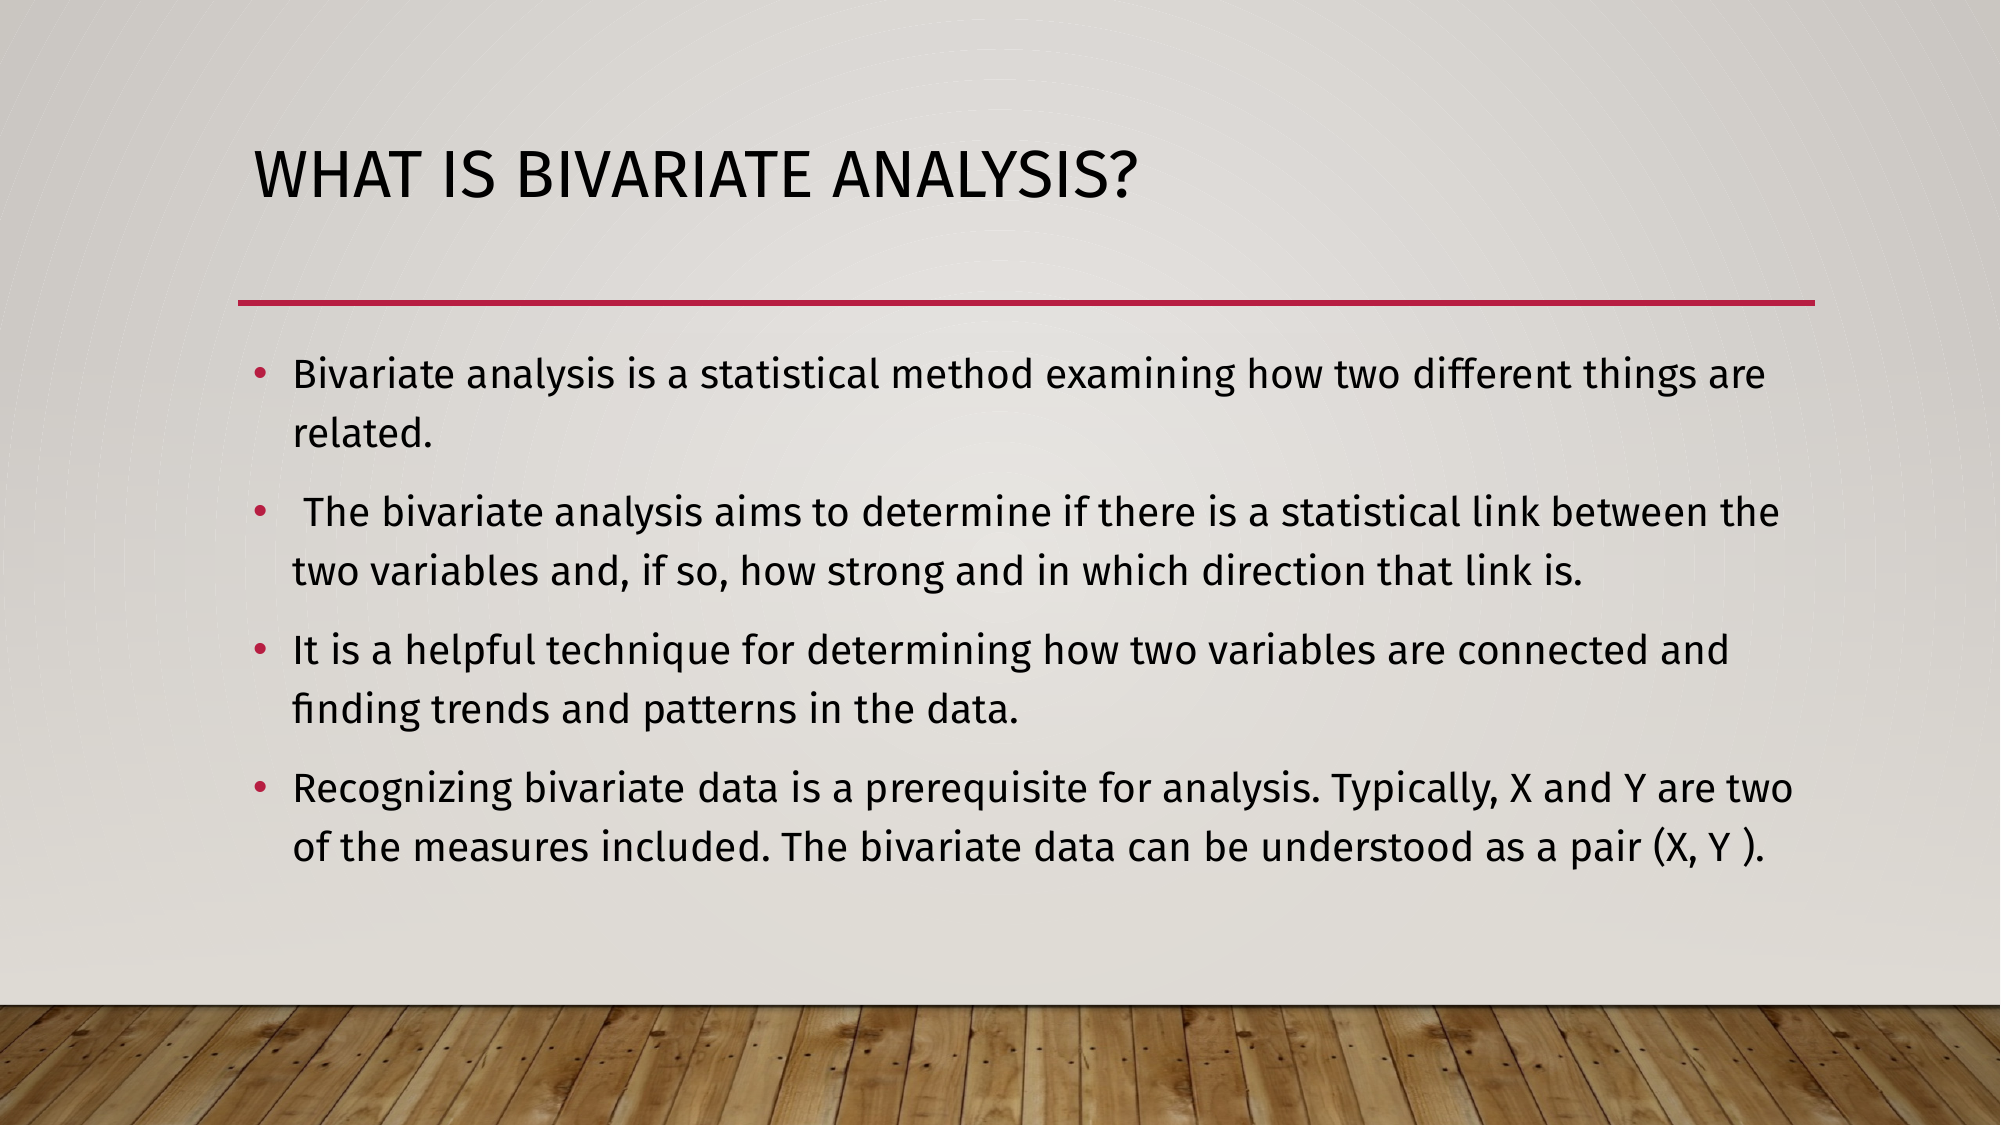

# What is bivariate analysis?
Bivariate analysis is a statistical method examining how two different things are related.
 The bivariate analysis aims to determine if there is a statistical link between the two variables and, if so, how strong and in which direction that link is.
It is a helpful technique for determining how two variables are connected and finding trends and patterns in the data.
Recognizing bivariate data is a prerequisite for analysis. Typically, X and Y are two of the measures included. The bivariate data can be understood as a pair (X, Y ).